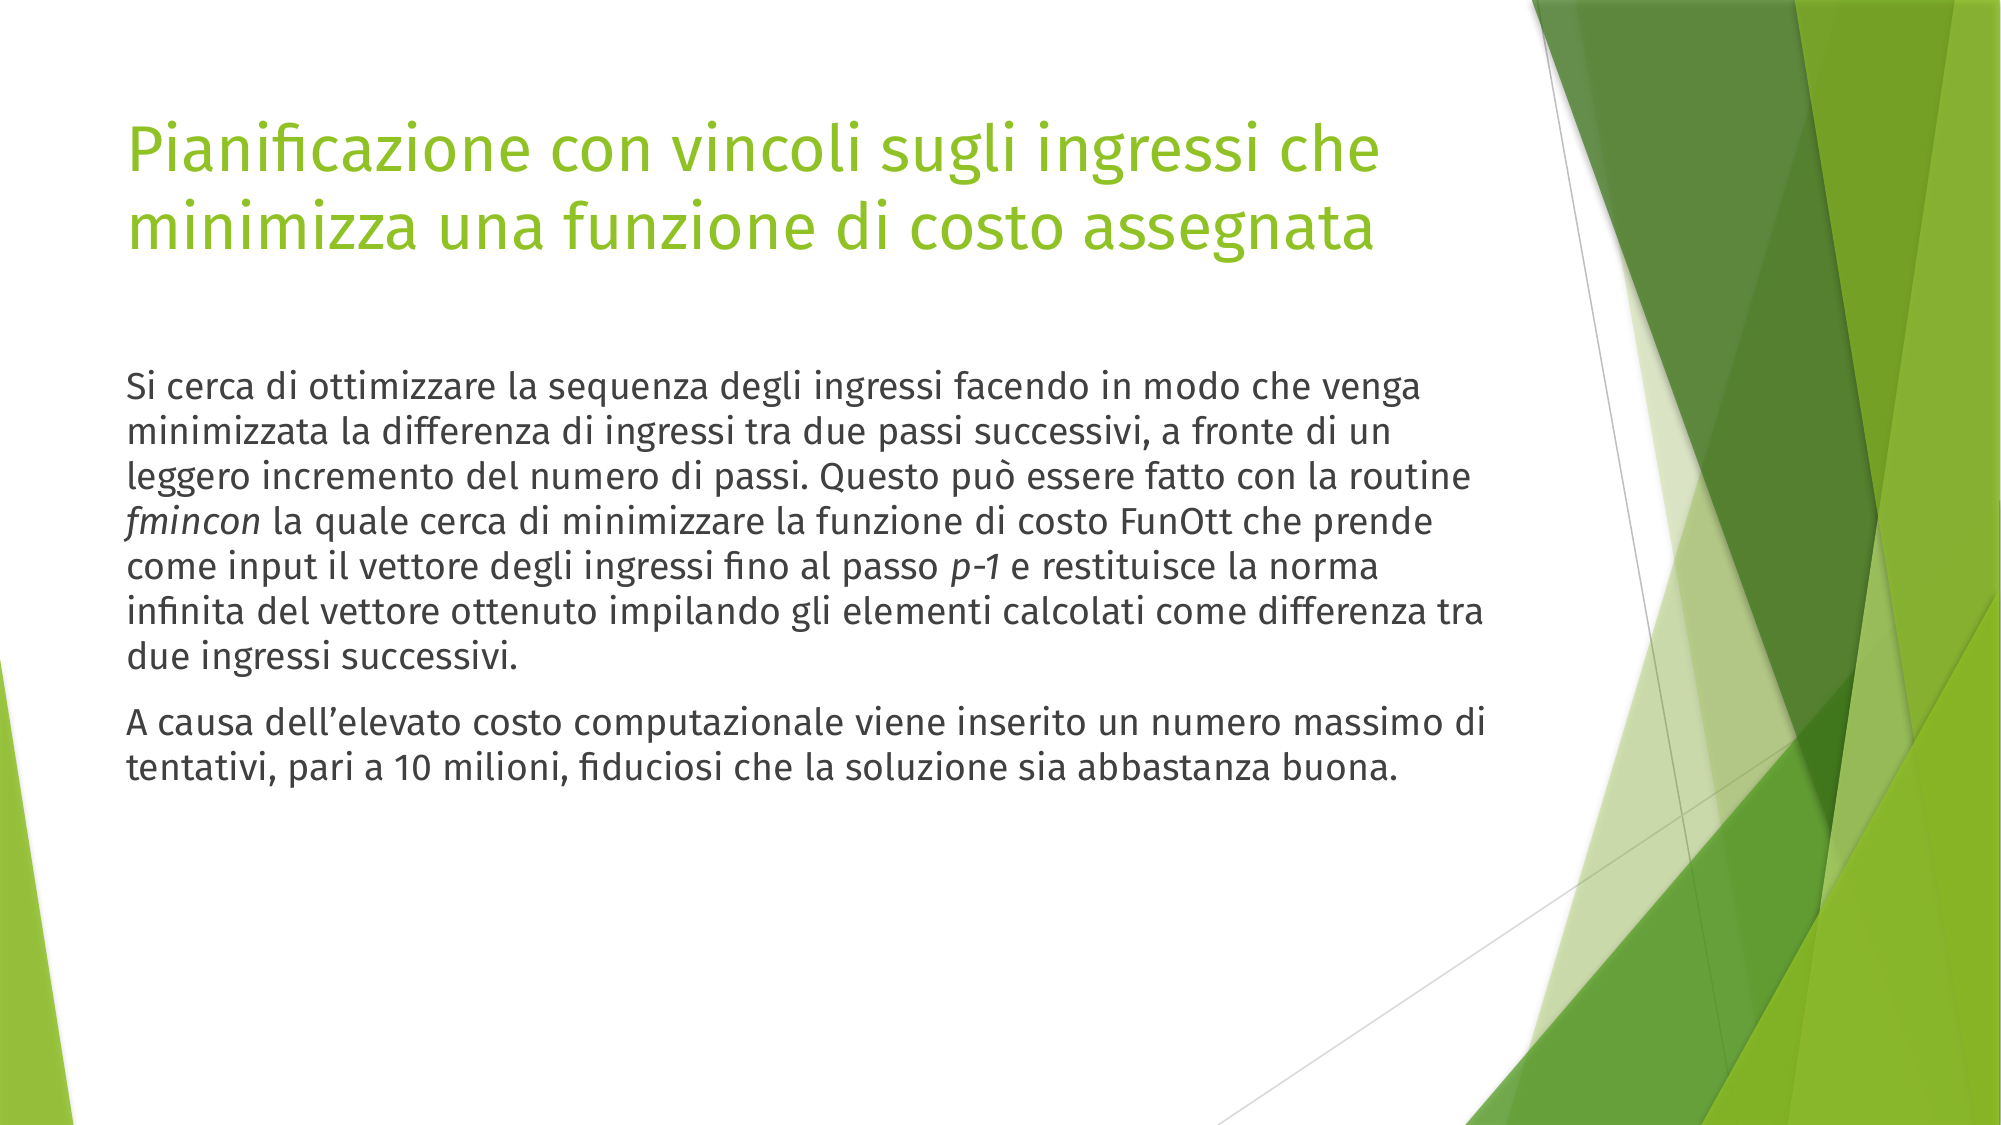

# Pianificazione con vincoli sugli ingressi che minimizza una funzione di costo assegnata
Si cerca di ottimizzare la sequenza degli ingressi facendo in modo che venga minimizzata la differenza di ingressi tra due passi successivi, a fronte di un leggero incremento del numero di passi. Questo può essere fatto con la routine fmincon la quale cerca di minimizzare la funzione di costo FunOtt che prende come input il vettore degli ingressi fino al passo p-1 e restituisce la norma infinita del vettore ottenuto impilando gli elementi calcolati come differenza tra due ingressi successivi.
A causa dell’elevato costo computazionale viene inserito un numero massimo di tentativi, pari a 10 milioni, fiduciosi che la soluzione sia abbastanza buona.